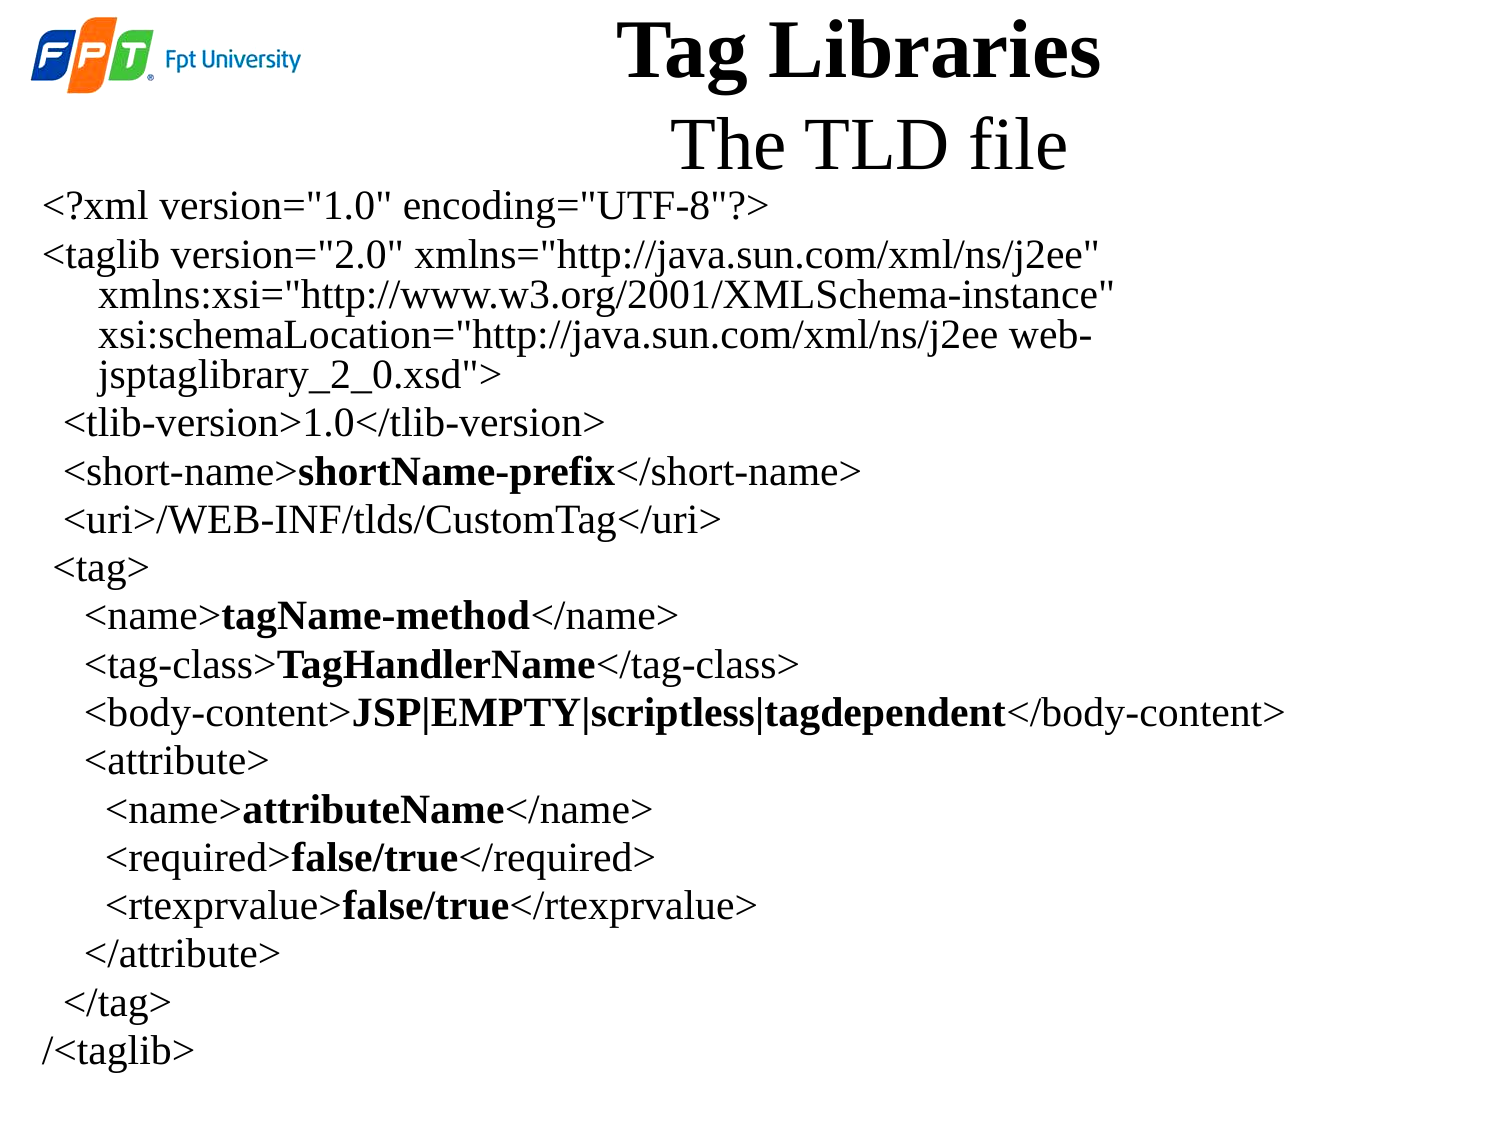

Tag Libraries
The TLD file
<?xml version="1.0" encoding="UTF-8"?>
<taglib version="2.0" xmlns="http://java.sun.com/xml/ns/j2ee" xmlns:xsi="http://www.w3.org/2001/XMLSchema-instance" xsi:schemaLocation="http://java.sun.com/xml/ns/j2ee web-jsptaglibrary_2_0.xsd">
  <tlib-version>1.0</tlib-version>
  <short-name>shortName-prefix</short-name>
  <uri>/WEB-INF/tlds/CustomTag</uri>
 <tag>
    <name>tagName-method</name>
    <tag-class>TagHandlerName</tag-class>
    <body-content>JSP|EMPTY|scriptless|tagdependent</body-content>
    <attribute>
      <name>attributeName</name>
      <required>false/true</required>
      <rtexprvalue>false/true</rtexprvalue>
    </attribute>
  </tag>
/<taglib>